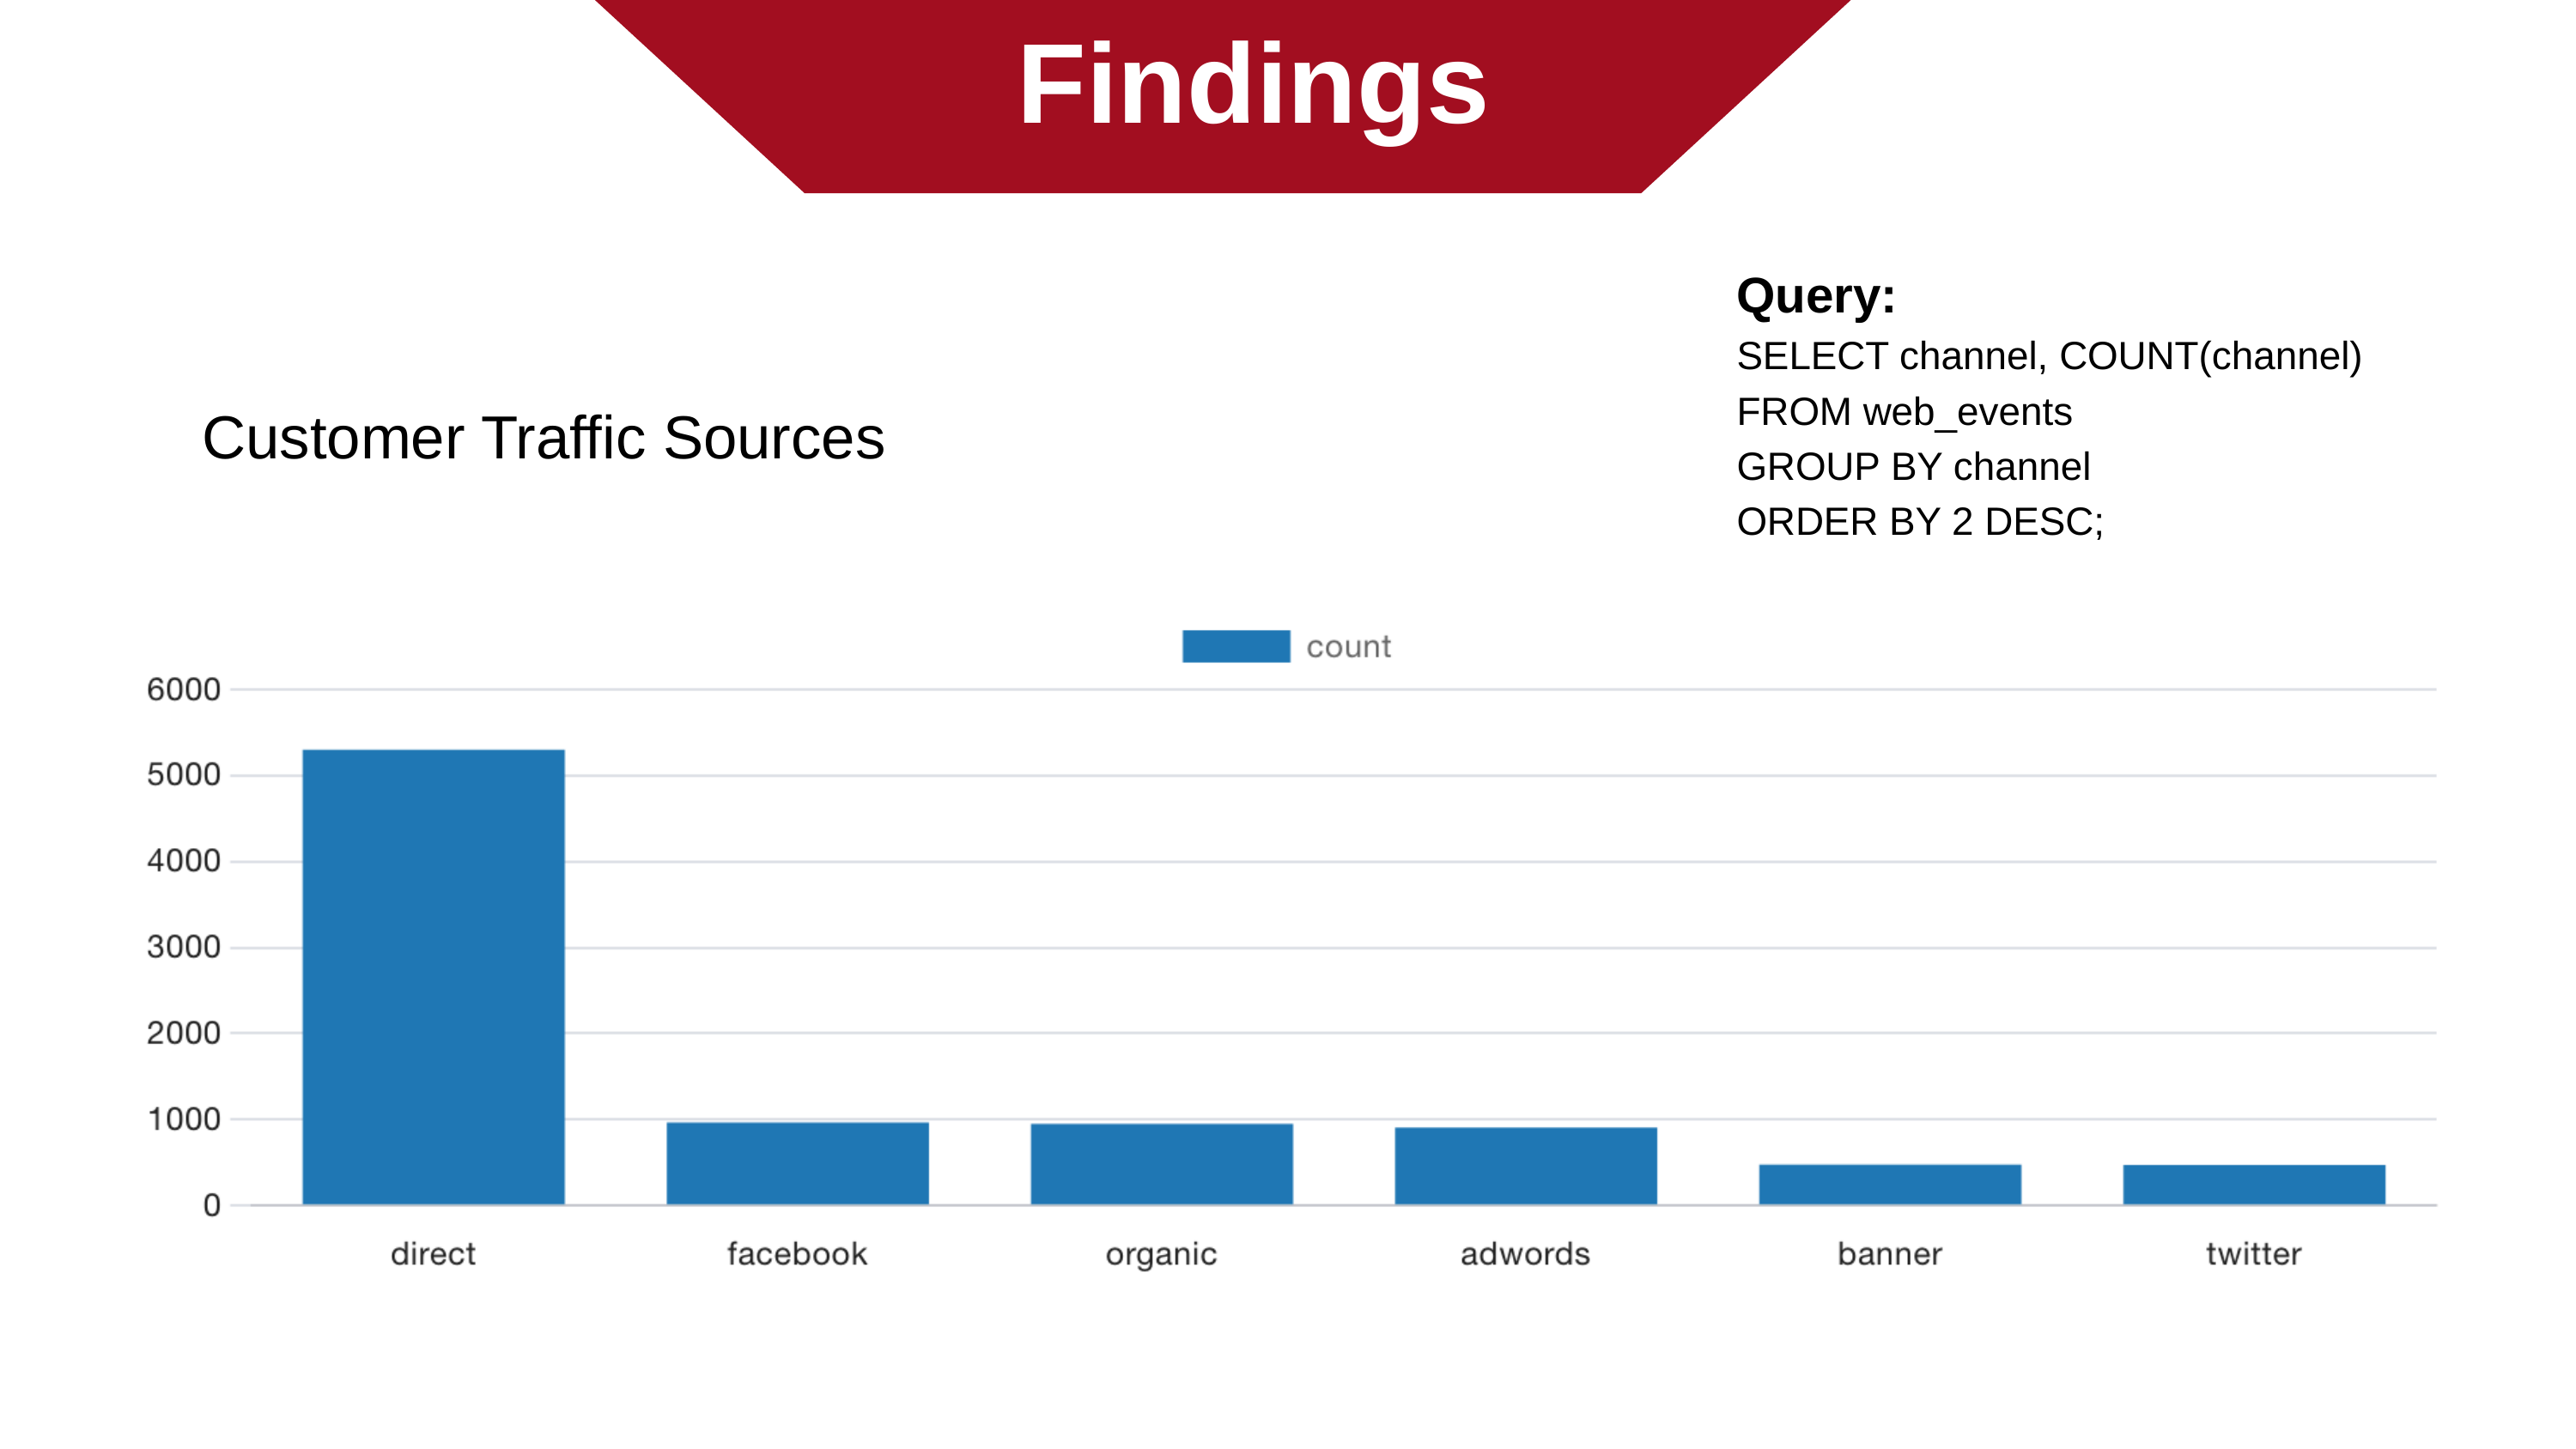

Findings
Query:
SELECT channel, COUNT(channel)
FROM web_events
GROUP BY channel
ORDER BY 2 DESC;
Customer Traffic Sources